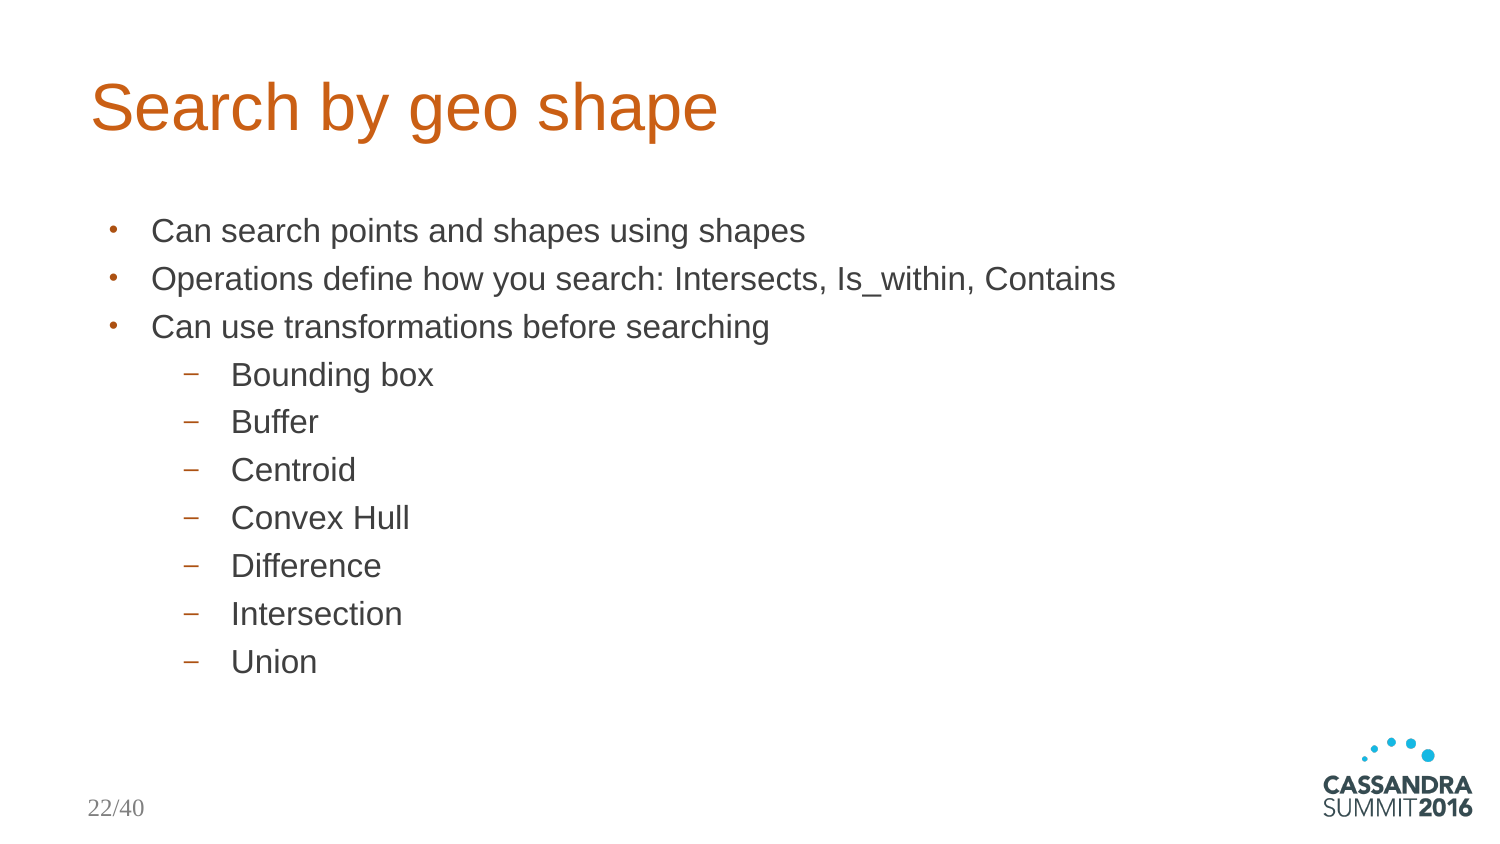

# Search by geo shape
Can search points and shapes using shapes
Operations define how you search: Intersects, Is_within, Contains
Can use transformations before searching
Bounding box
Buffer
Centroid
Convex Hull
Difference
Intersection
Union

22/40